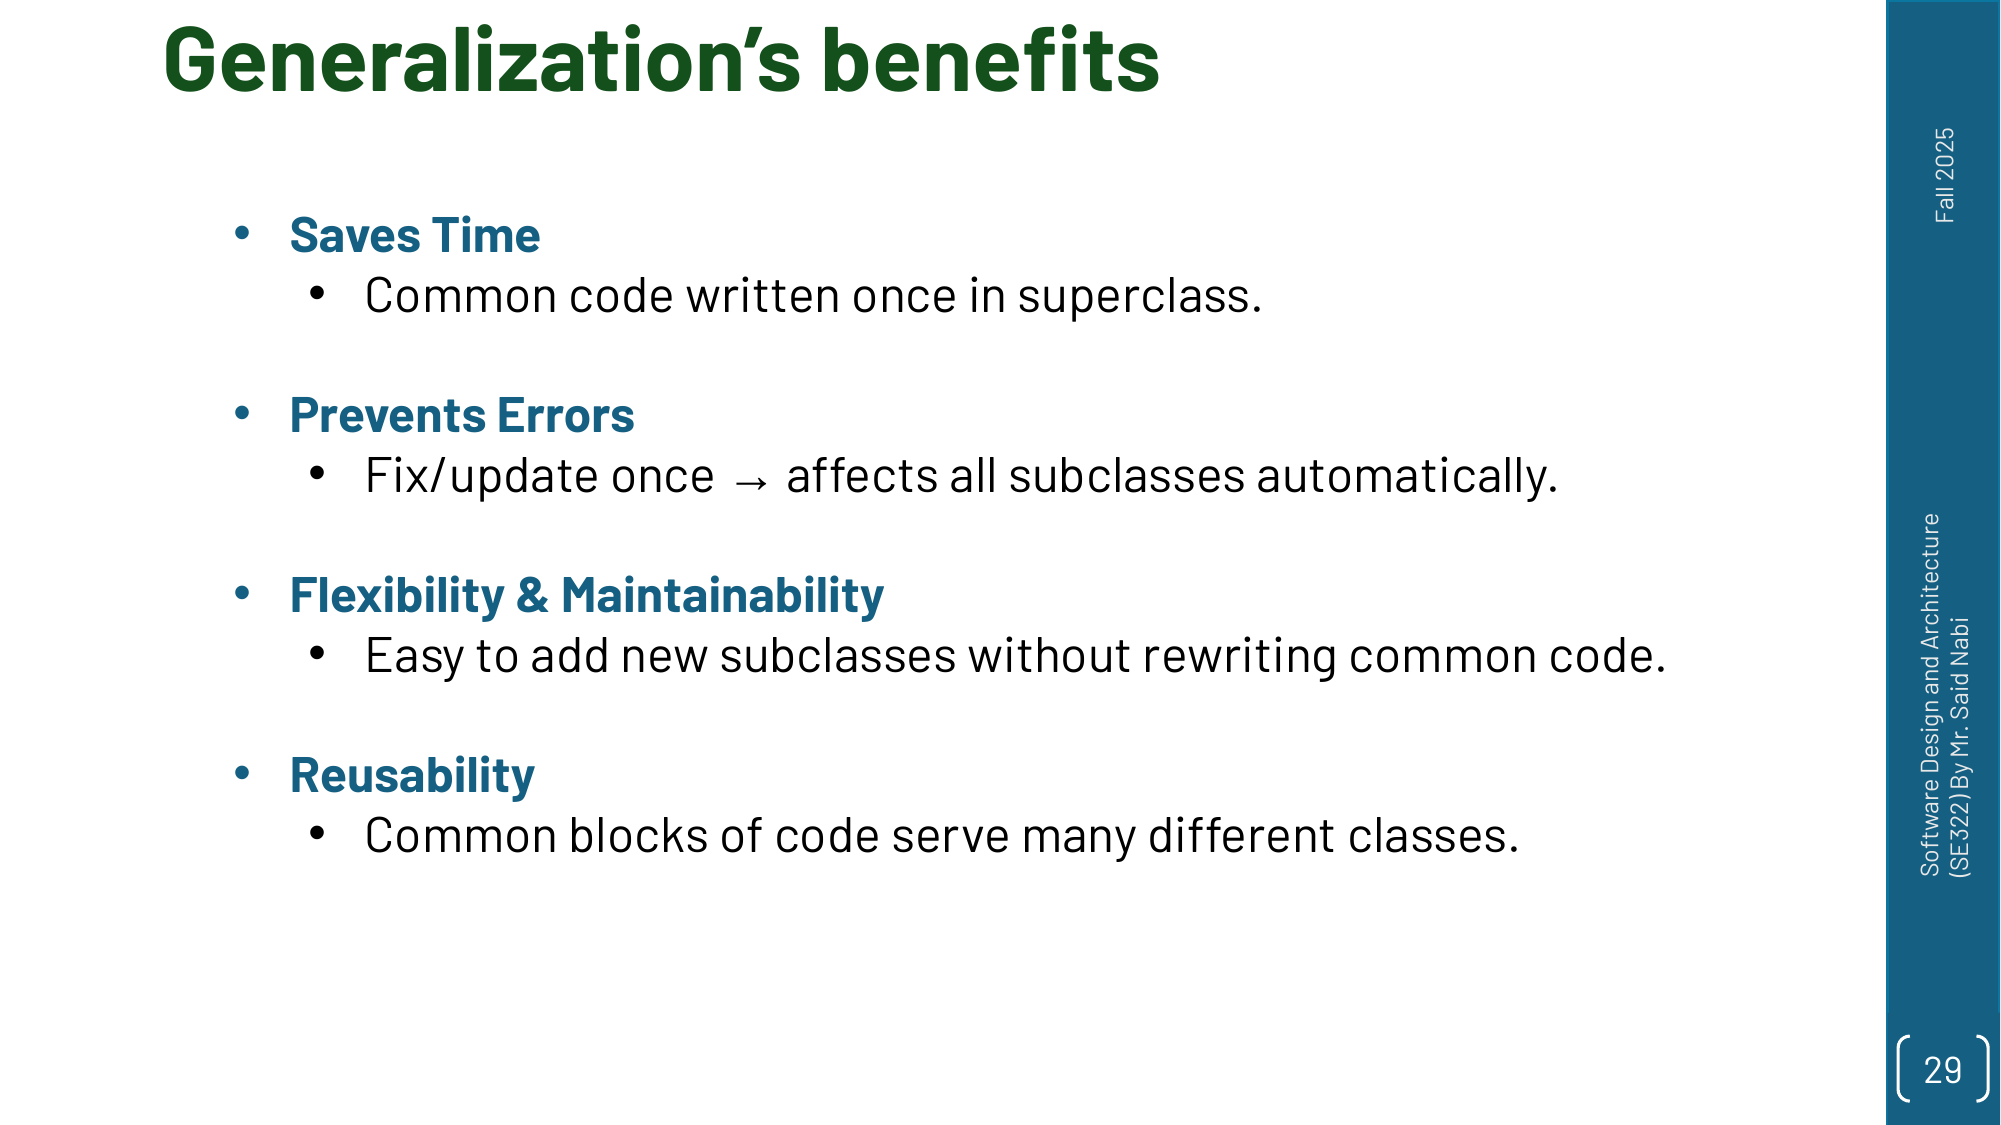

# Generalization’s benefits

Saves Time
Common code written once in superclass.

Prevents Errors
Fix/update once → affects all subclasses automatically.

Flexibility & Maintainability
Easy to add new subclasses without rewriting common code.

Reusability
Common blocks of code serve many different classes.